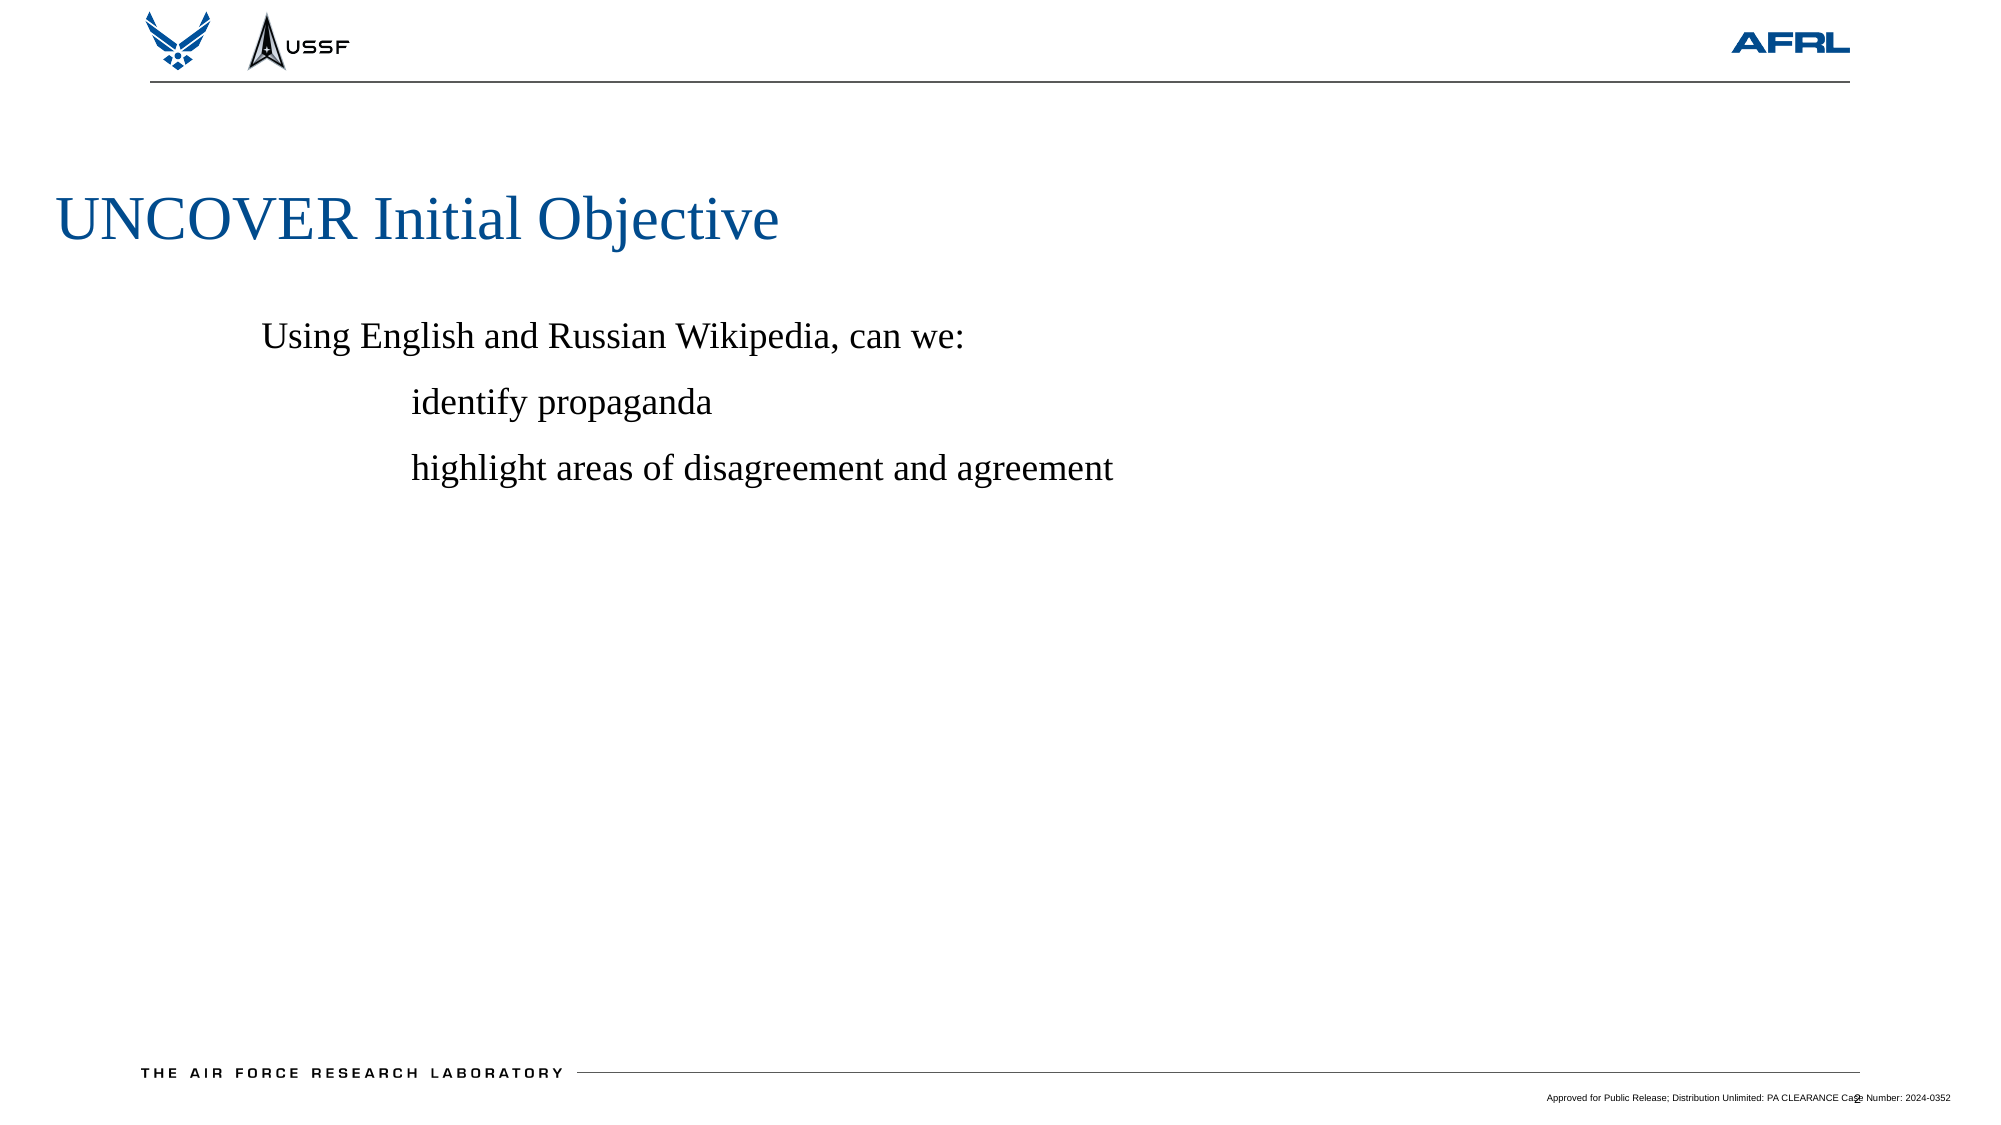

# UNCOVER Initial Objective
Using English and Russian Wikipedia, can we:
	identify propaganda
	highlight areas of disagreement and agreement
Approved for Public Release; Distribution Unlimited: PA CLEARANCE Case Number: 2024-0352